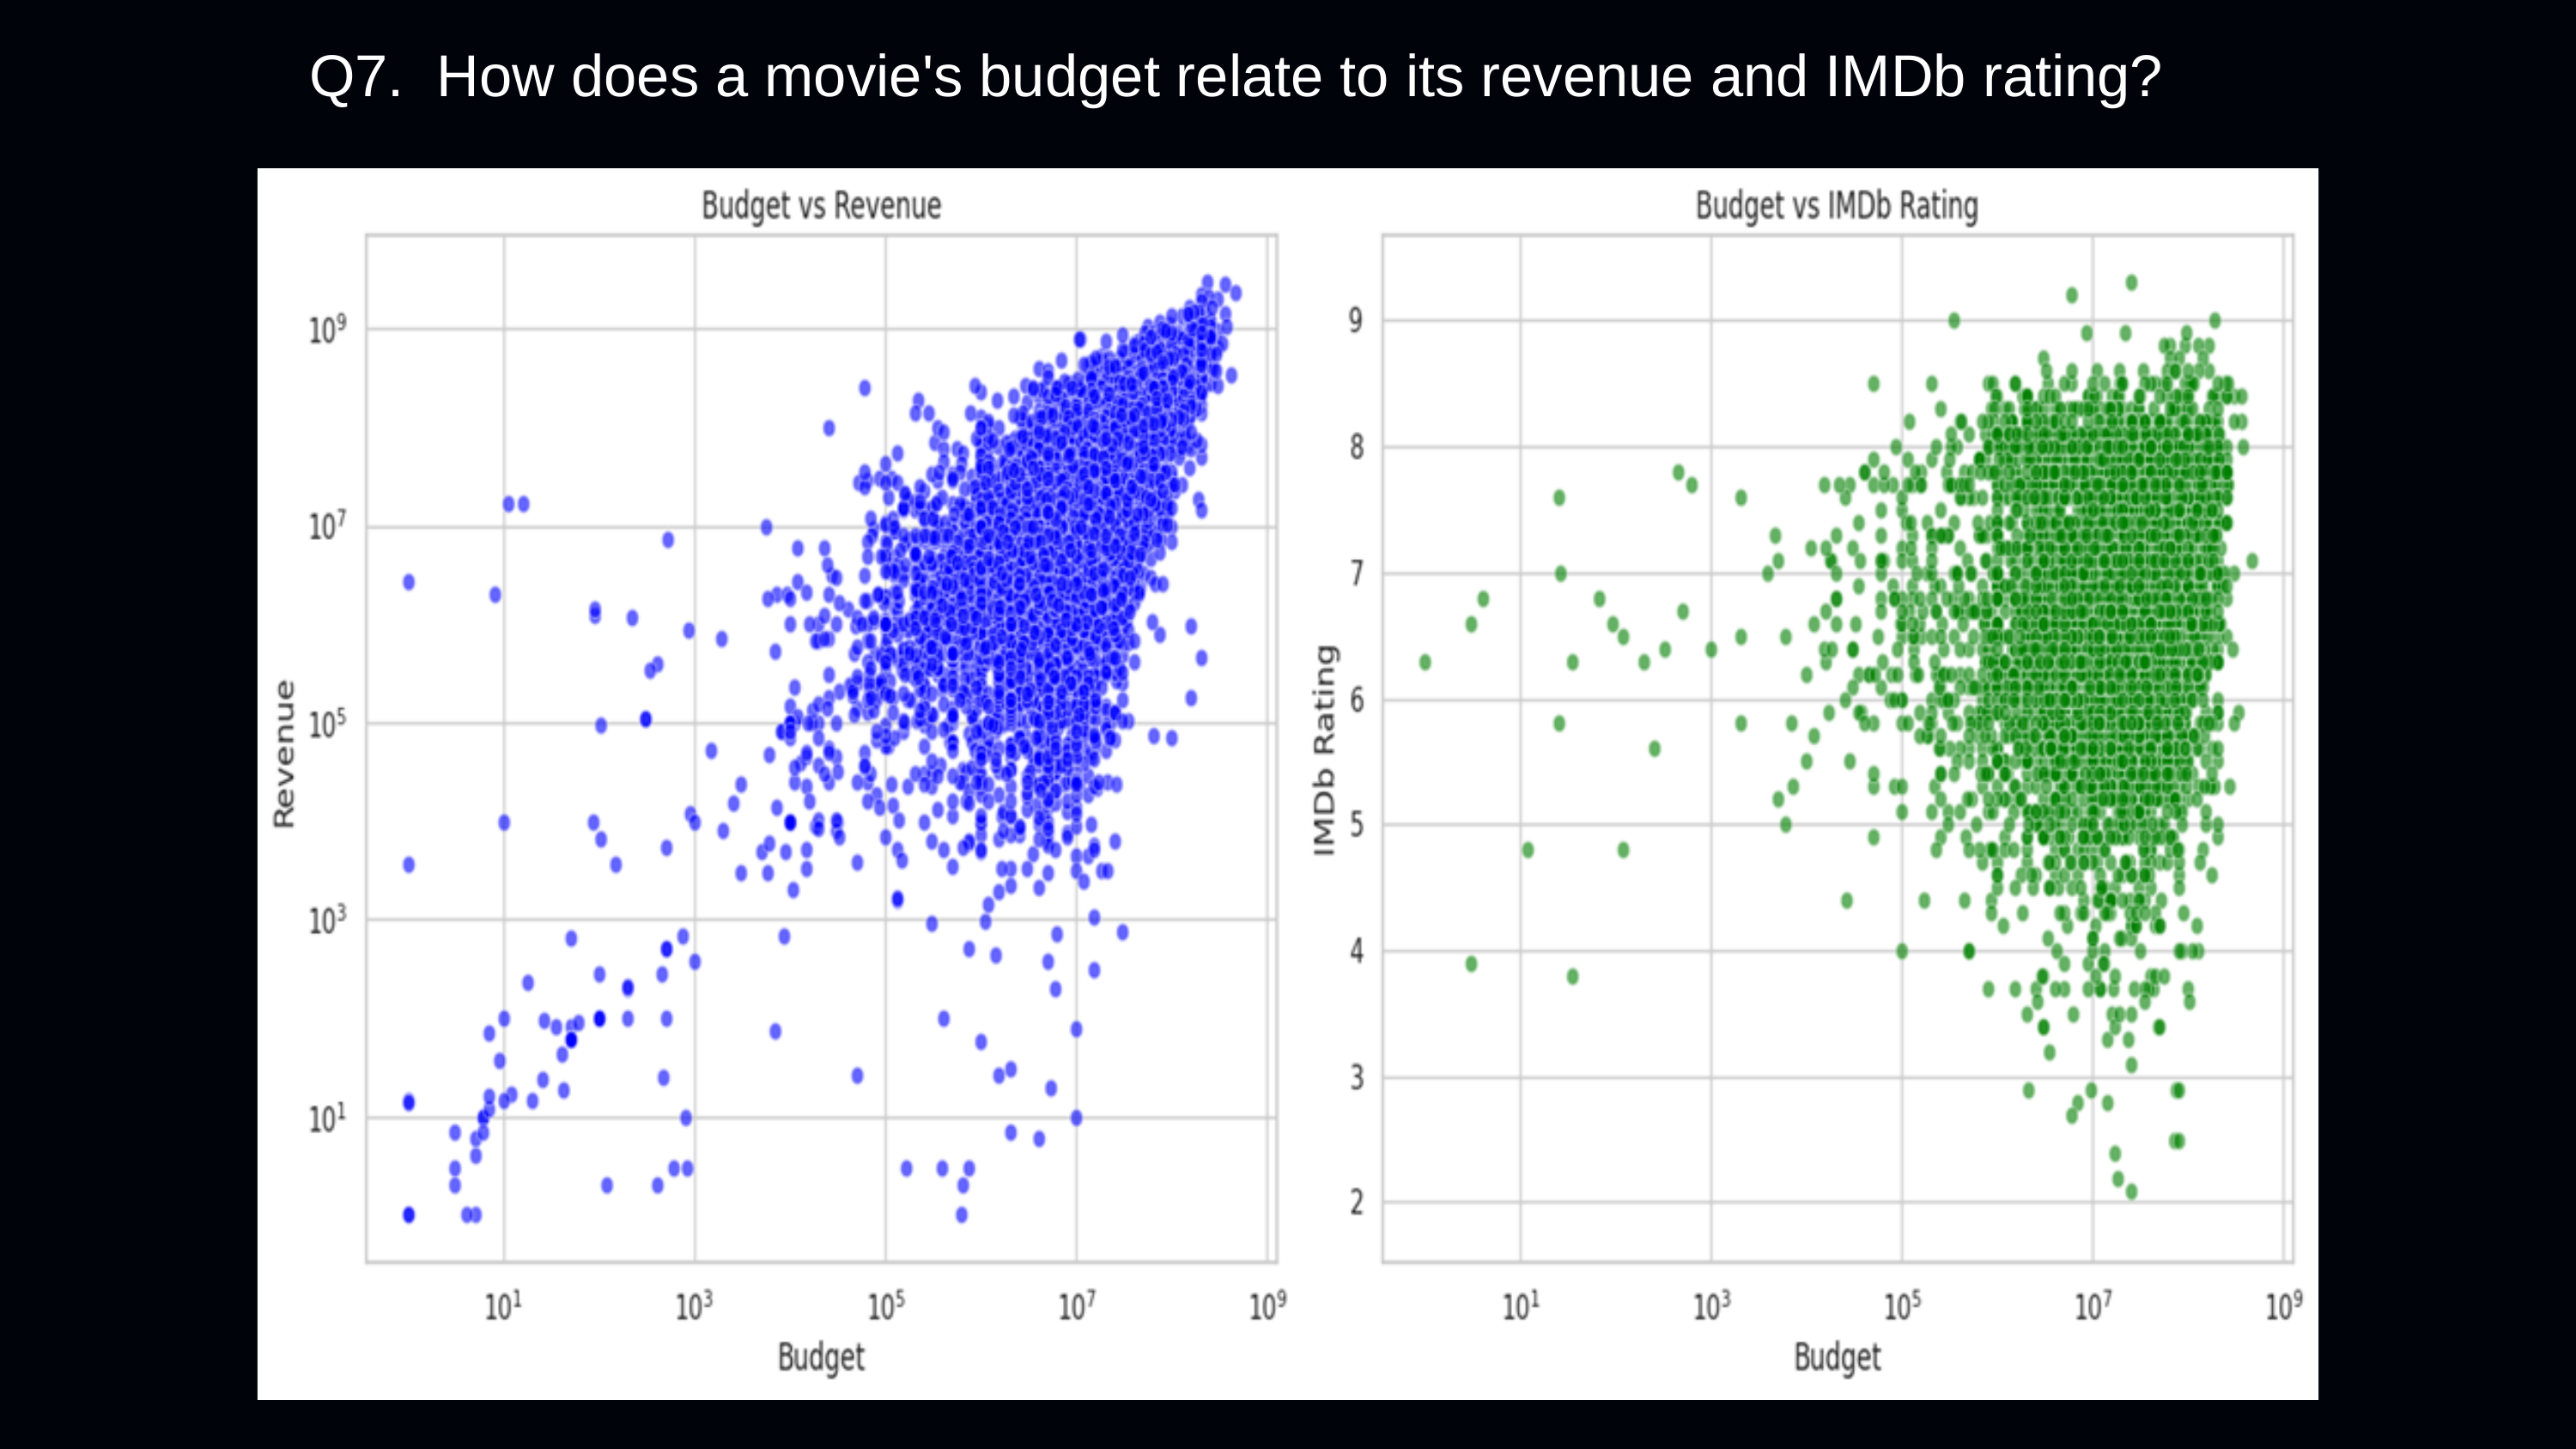

Q7.  How does a movie's budget relate to its revenue and IMDb rating?